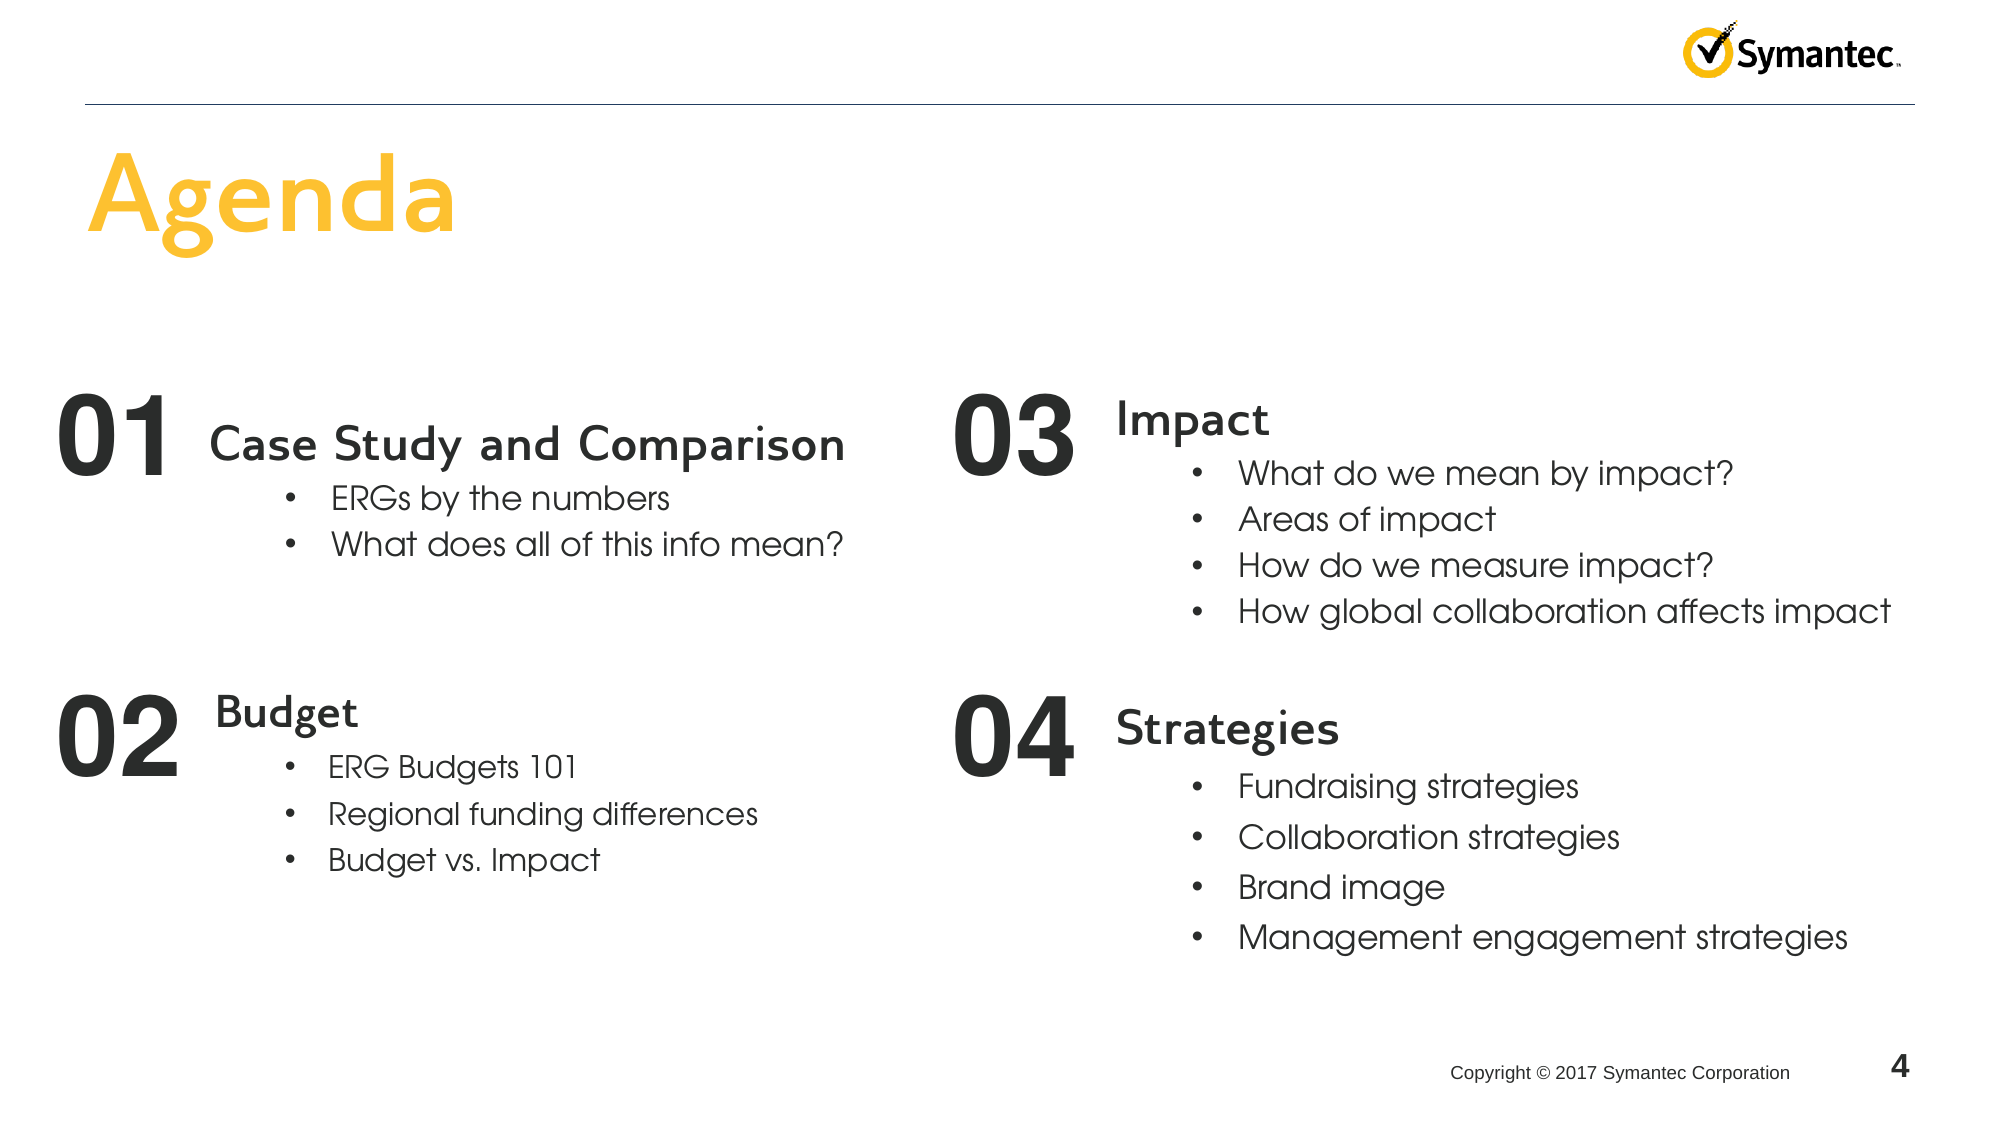

# Agenda
01
03
Case Study and Comparison
ERGs by the numbers
What does all of this info mean?

Impact
What do we mean by impact?
Areas of impact
How do we measure impact?
How global collaboration affects impact

02
04
Budget
ERG Budgets 101
Regional funding differences
Budget vs. Impact
Strategies
Fundraising strategies
Collaboration strategies
Brand image
Management engagement strategies